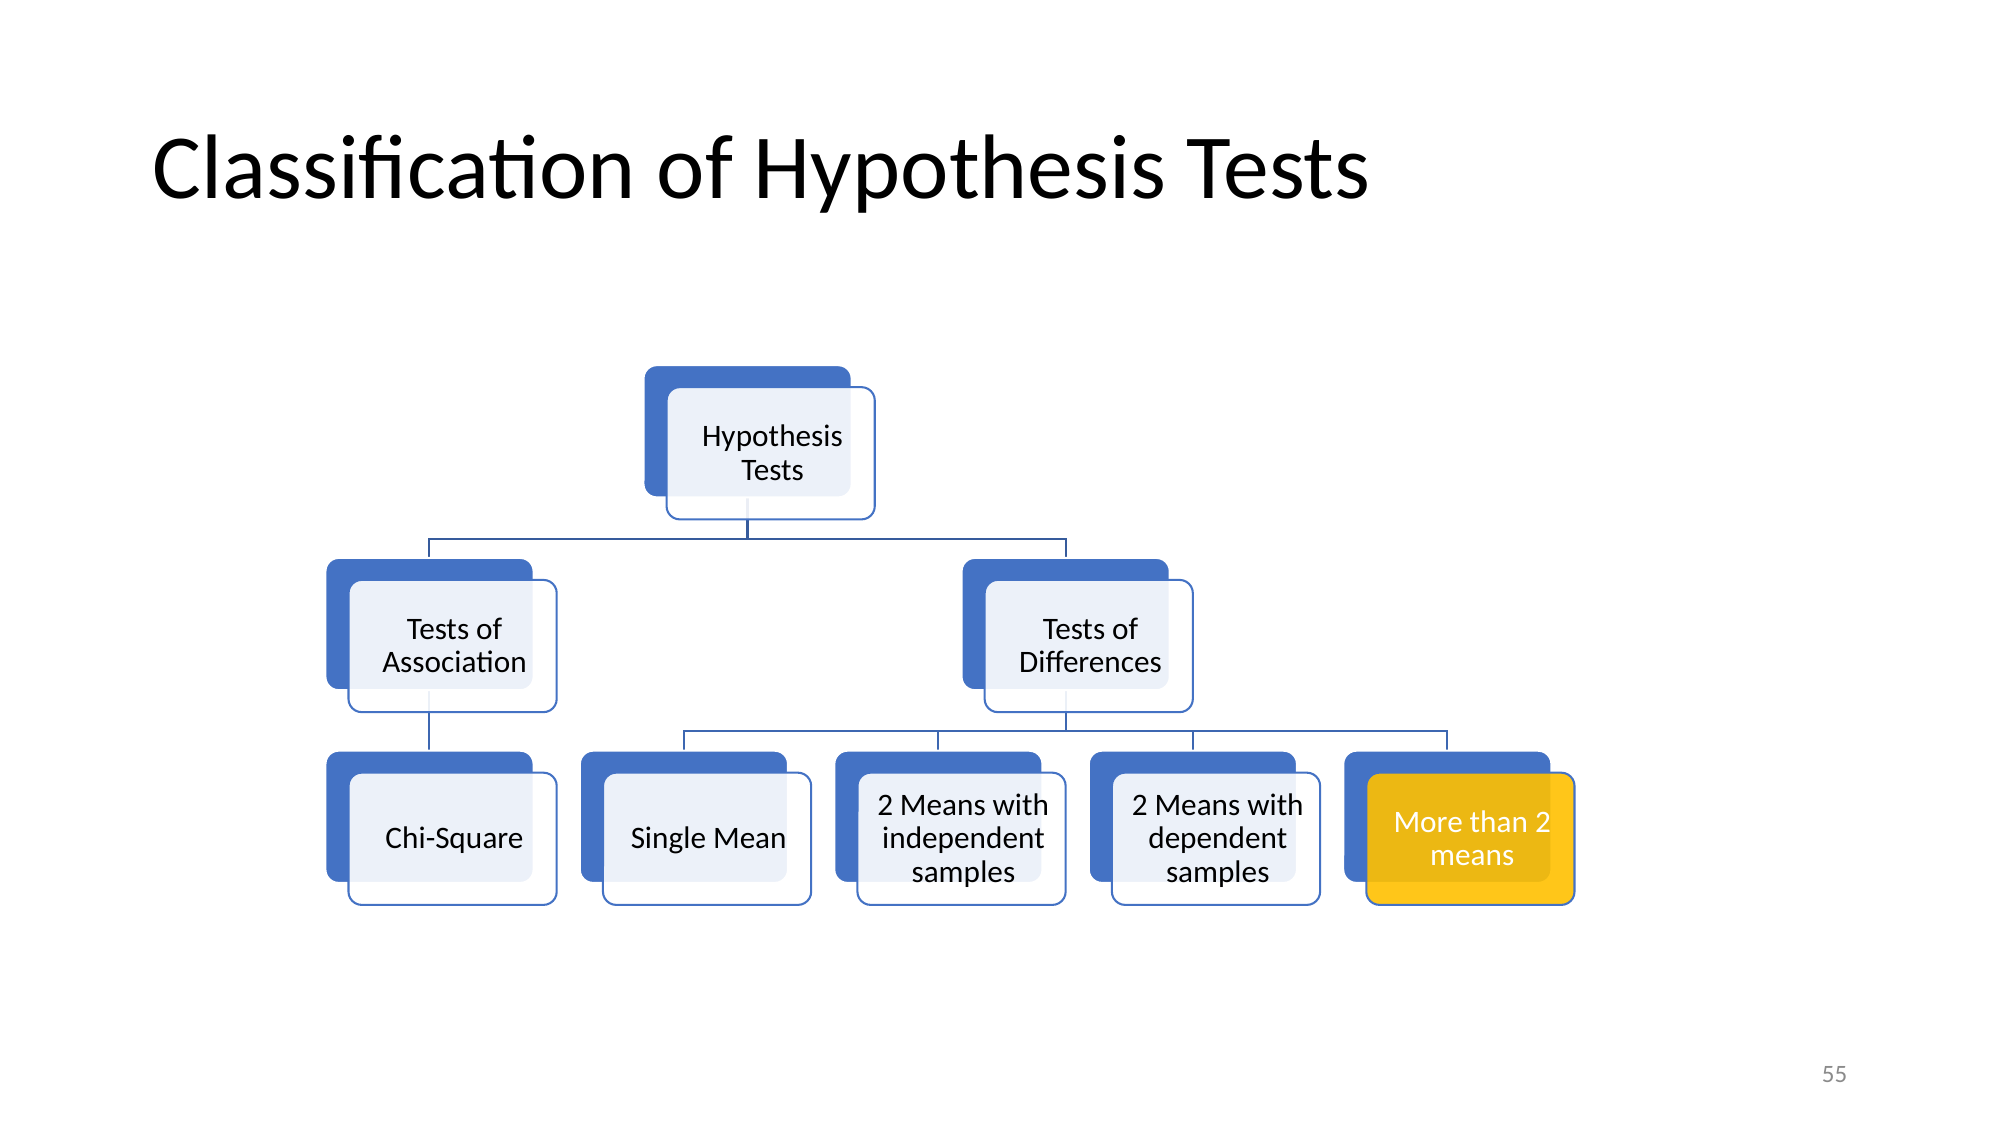

# Classification of Hypothesis Tests
Hypothesis Tests
Tests of Association
Chi-Square
Tests of Differences
Single Mean
2 Means with independent samples
2 Means with dependent samples
More than 2 means
55